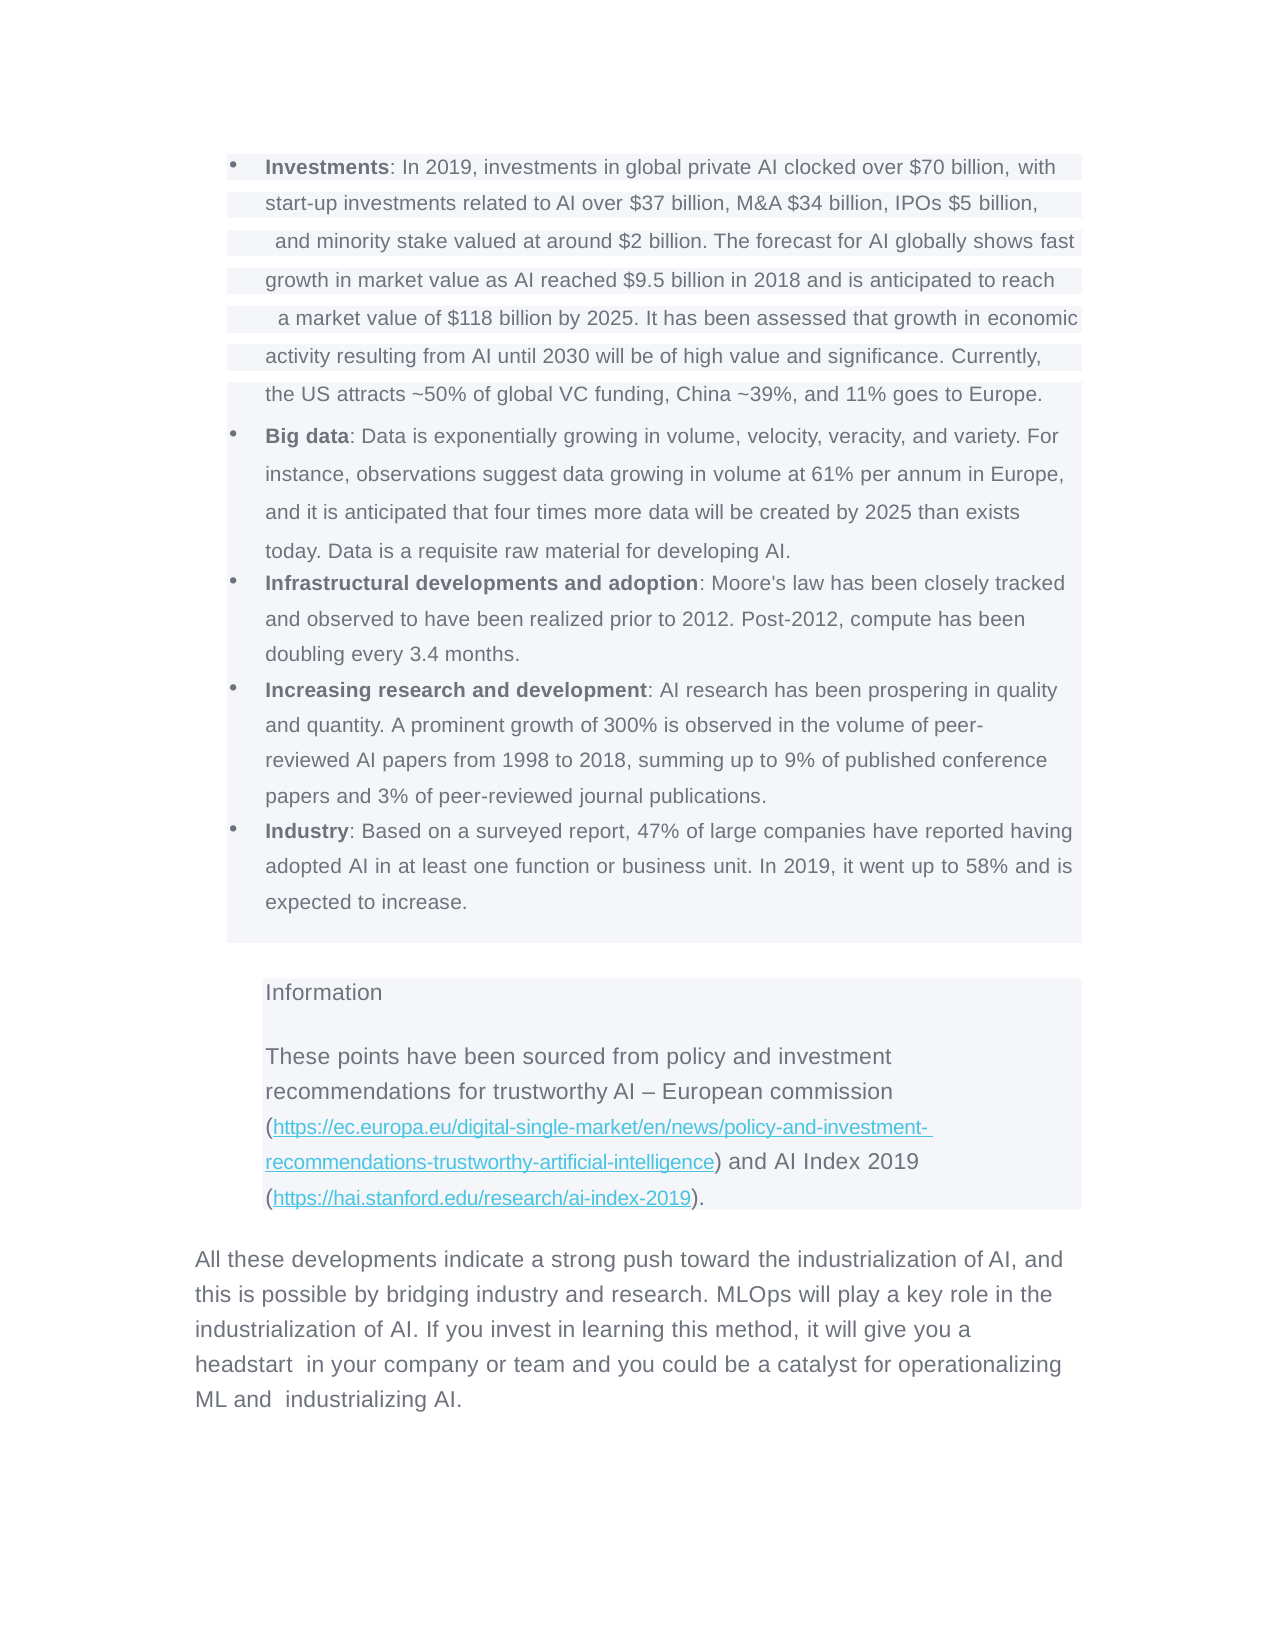

| Investments: In 2019, investments in global private AI clocked over $70 billion, with |
| --- |
| start-up investments related to AI over $37 billion, M&A $34 billion, IPOs $5 billion, |
| and minority stake valued at around $2 billion. The forecast for AI globally shows fast |
| growth in market value as AI reached $9.5 billion in 2018 and is anticipated to reach |
| a market value of $118 billion by 2025. It has been assessed that growth in economic |
| activity resulting from AI until 2030 will be of high value and significance. Currently, |
| the US attracts ~50% of global VC funding, China ~39%, and 11% goes to Europe. Big data: Data is exponentially growing in volume, velocity, veracity, and variety. For instance, observations suggest data growing in volume at 61% per annum in Europe, and it is anticipated that four times more data will be created by 2025 than exists today. Data is a requisite raw material for developing AI. Infrastructural developments and adoption: Moore's law has been closely tracked and observed to have been realized prior to 2012. Post-2012, compute has been doubling every 3.4 months. Increasing research and development: AI research has been prospering in quality and quantity. A prominent growth of 300% is observed in the volume of peer- reviewed AI papers from 1998 to 2018, summing up to 9% of published conference papers and 3% of peer-reviewed journal publications. Industry: Based on a surveyed report, 47% of large companies have reported having adopted AI in at least one function or business unit. In 2019, it went up to 58% and is expected to increase. |
Information

These points have been sourced from policy and investment  recommendations for trustworthy AI – European commission  (https://ec.europa.eu/digital-single-market/en/news/policy-and-investment-  recommendations-trustworthy-artificial-intelligence) and AI Index 2019  (https://hai.stanford.edu/research/ai-index-2019).
All these developments indicate a strong push toward the industrialization of AI, and  this is possible by bridging industry and research. MLOps will play a key role in the  industrialization of AI. If you invest in learning this method, it will give you a headstart  in your company or team and you could be a catalyst for operationalizing ML and  industrializing AI.